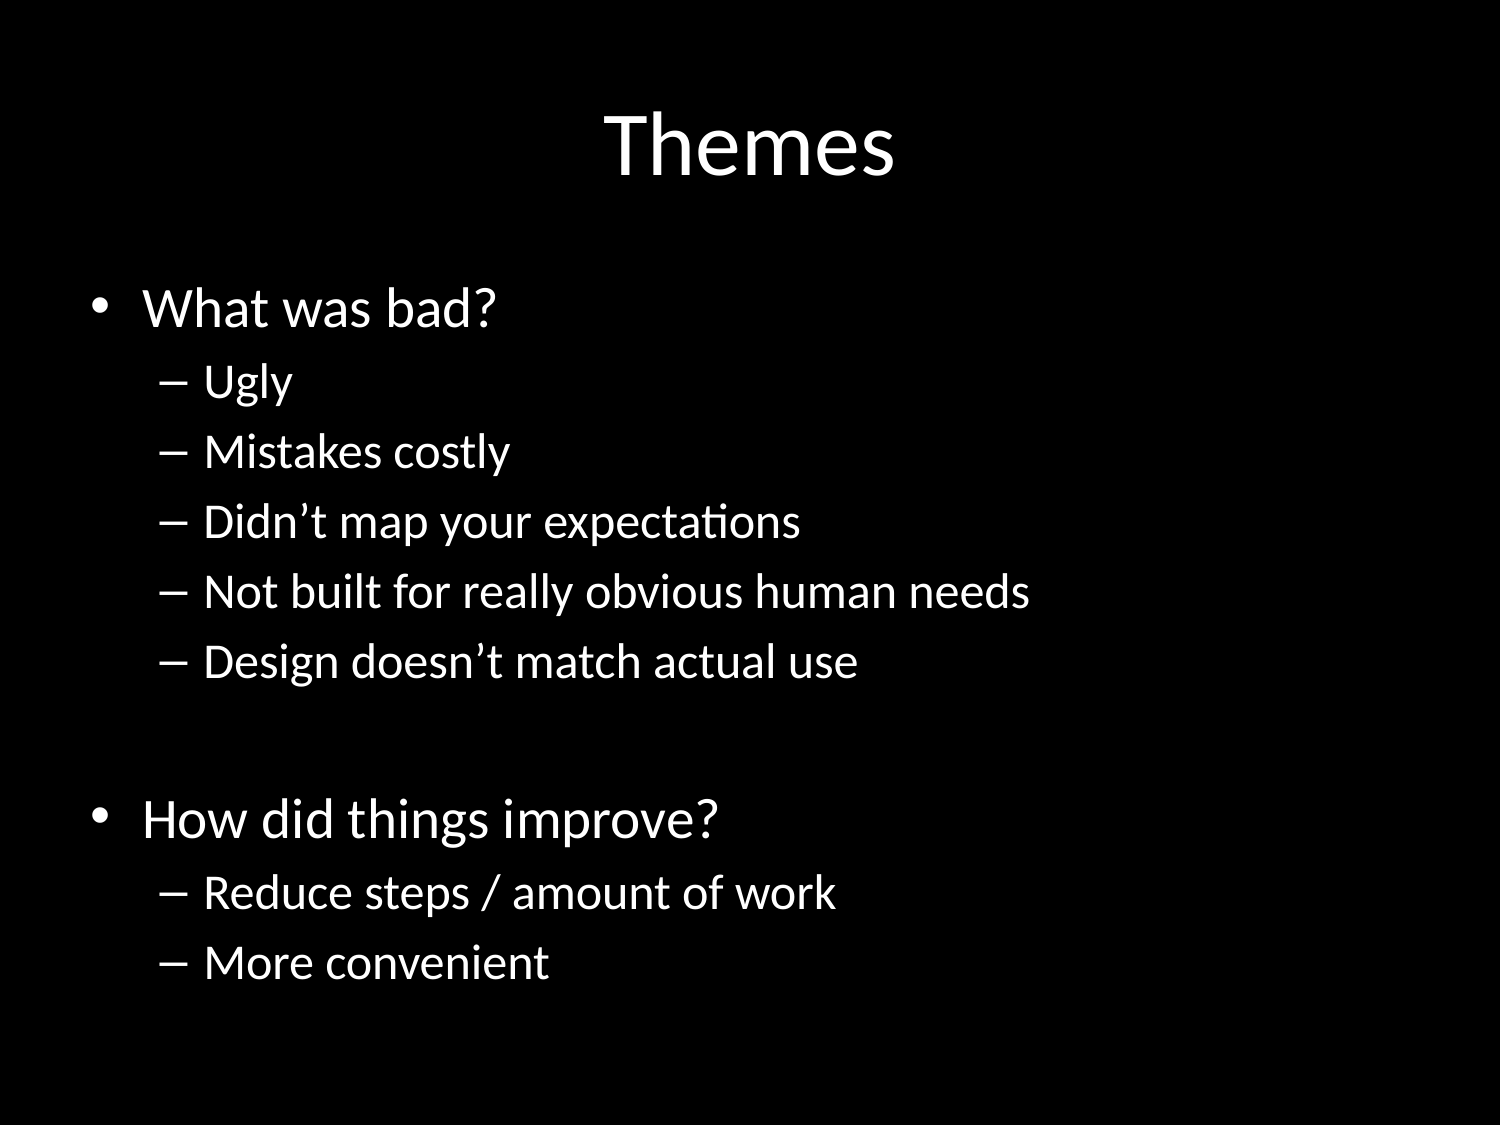

# Themes
What was bad?
Ugly
Mistakes costly
Didn’t map your expectations
Not built for really obvious human needs
Design doesn’t match actual use

How did things improve?
Reduce steps / amount of work
More convenient